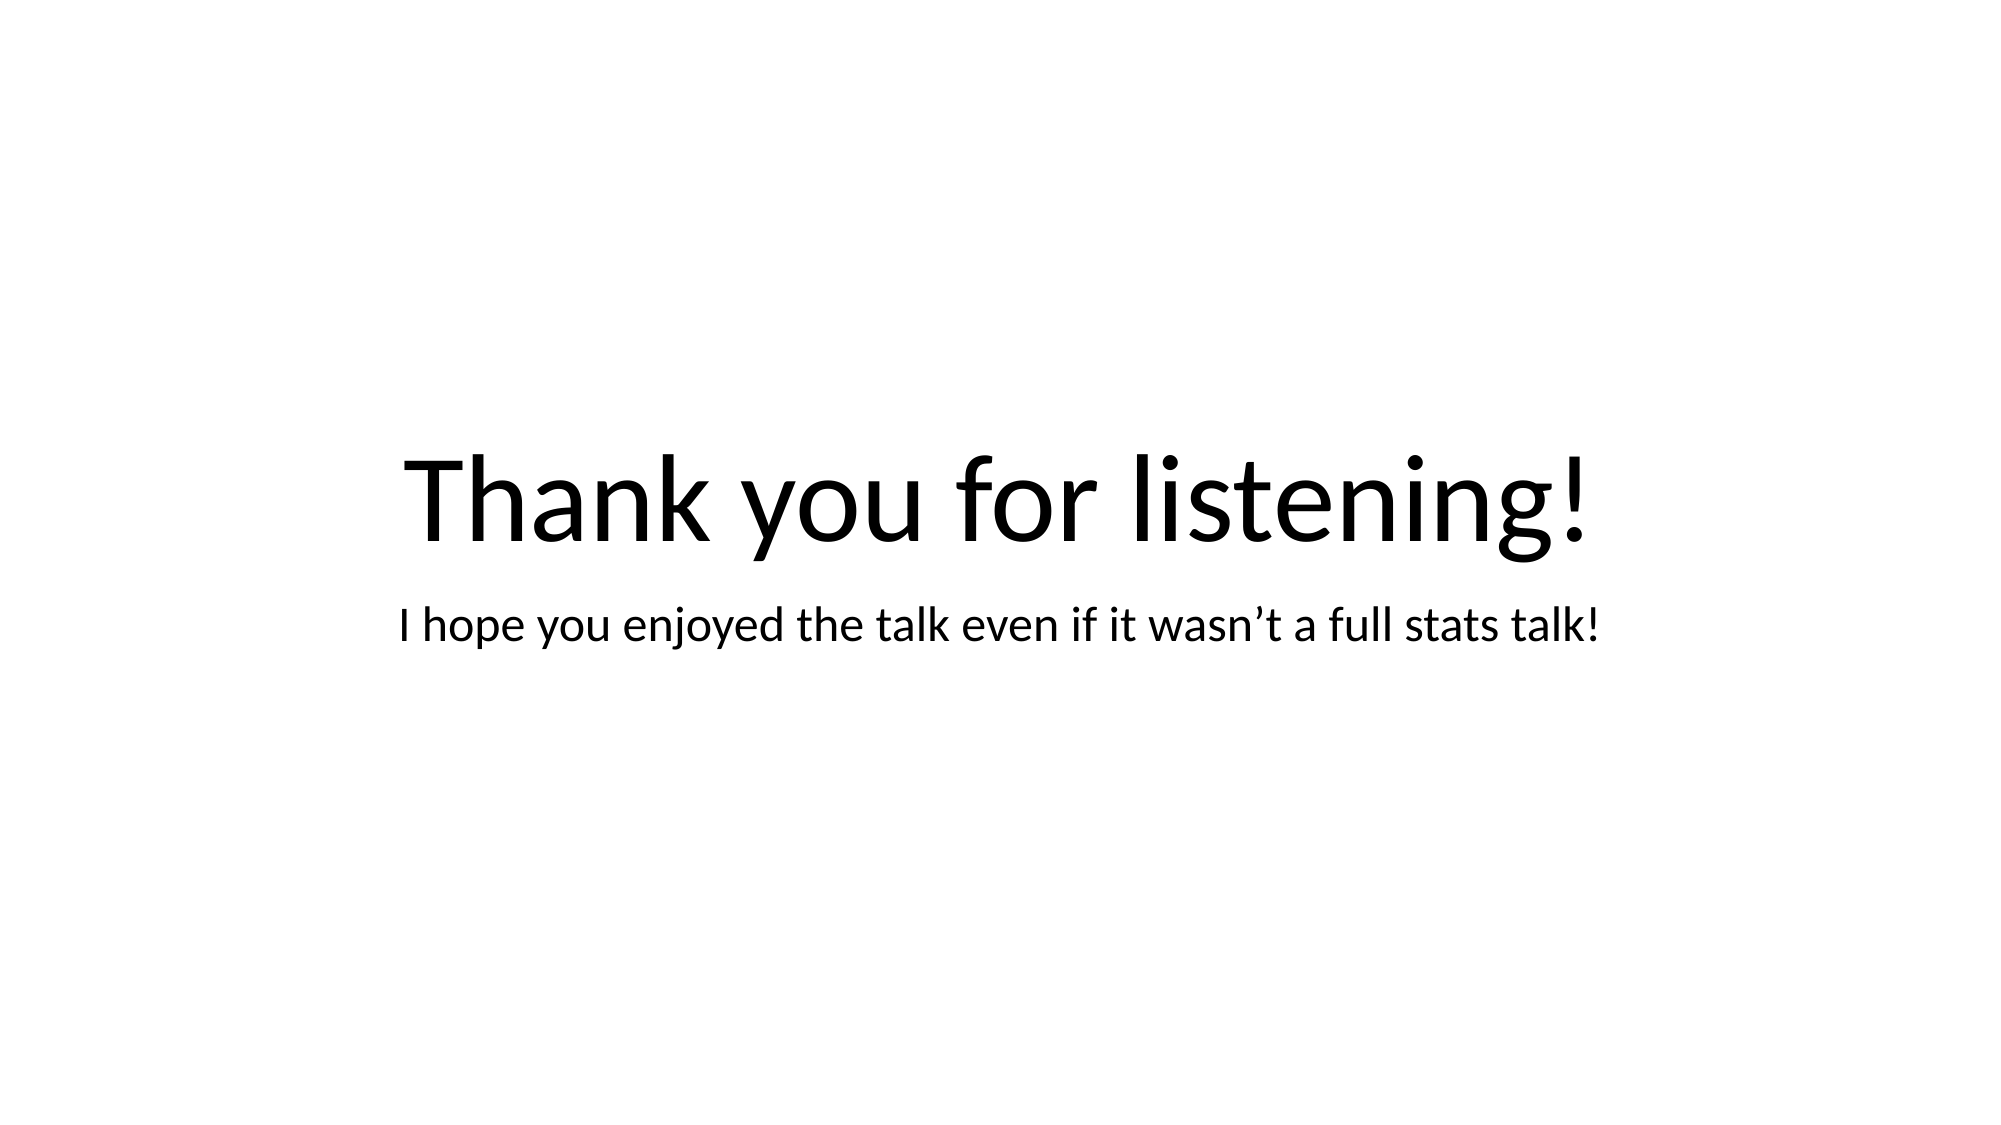

# Thank you for listening!
I hope you enjoyed the talk even if it wasn’t a full stats talk!